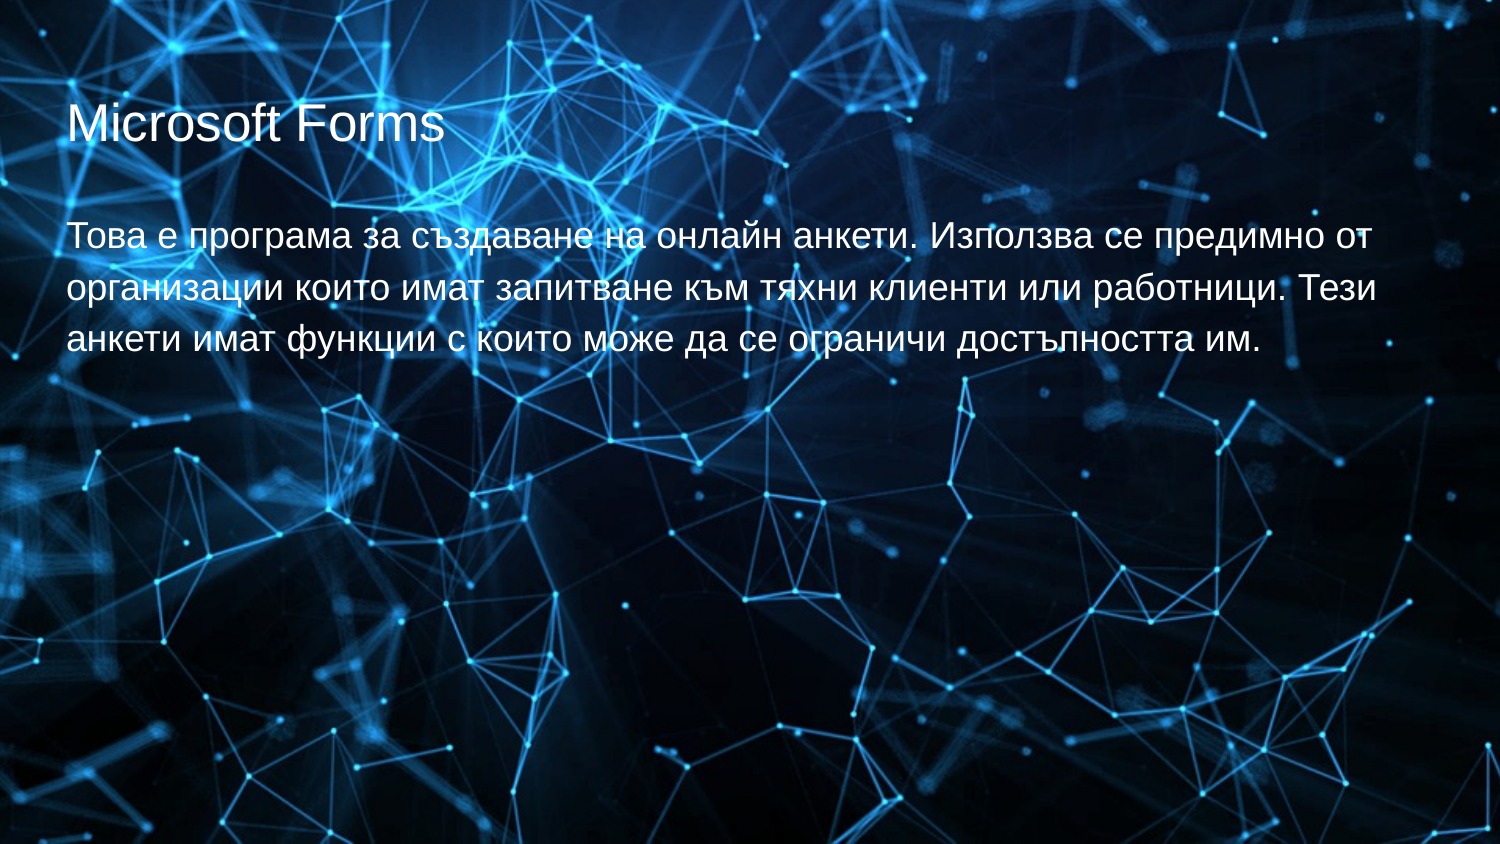

# Microsoft Forms
Това е програма за създаване на онлайн анкети. Използва се предимно от организации които имат запитване към тяхни клиенти или работници. Тези анкети имат функции с които може да се ограничи достъпността им.